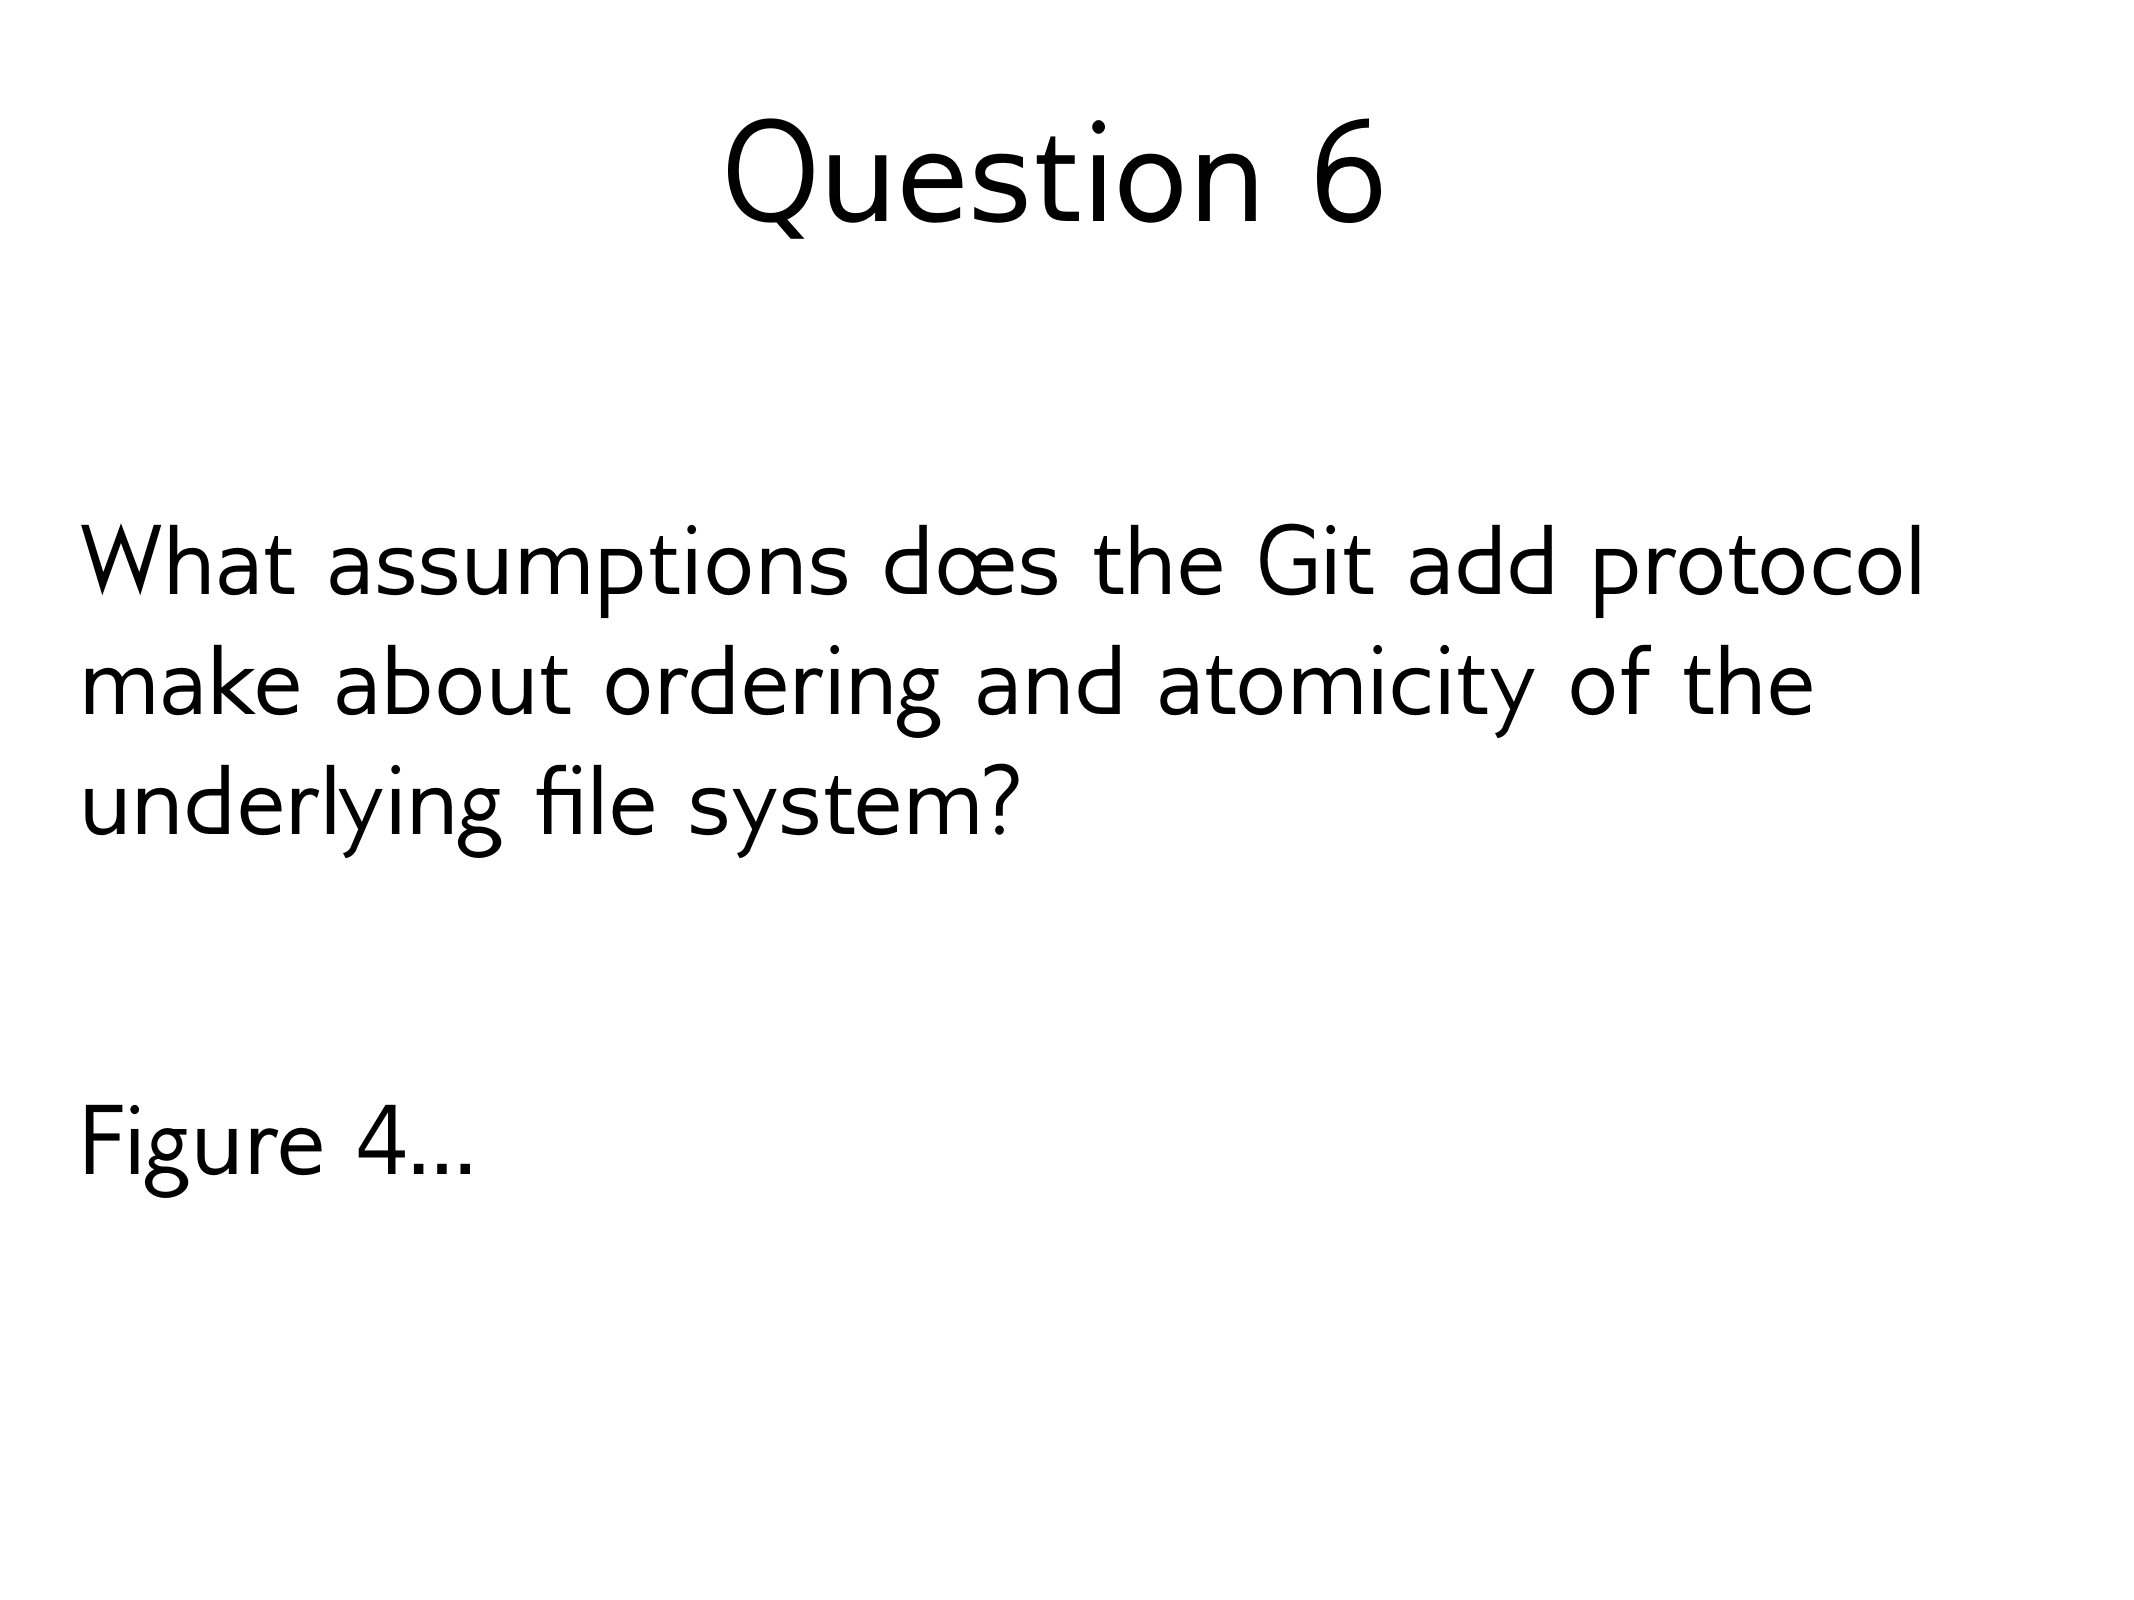

# Question 6
What assumptions does the Git add protocol make about ordering and atomicity of the underlying file system?

Figure 4…